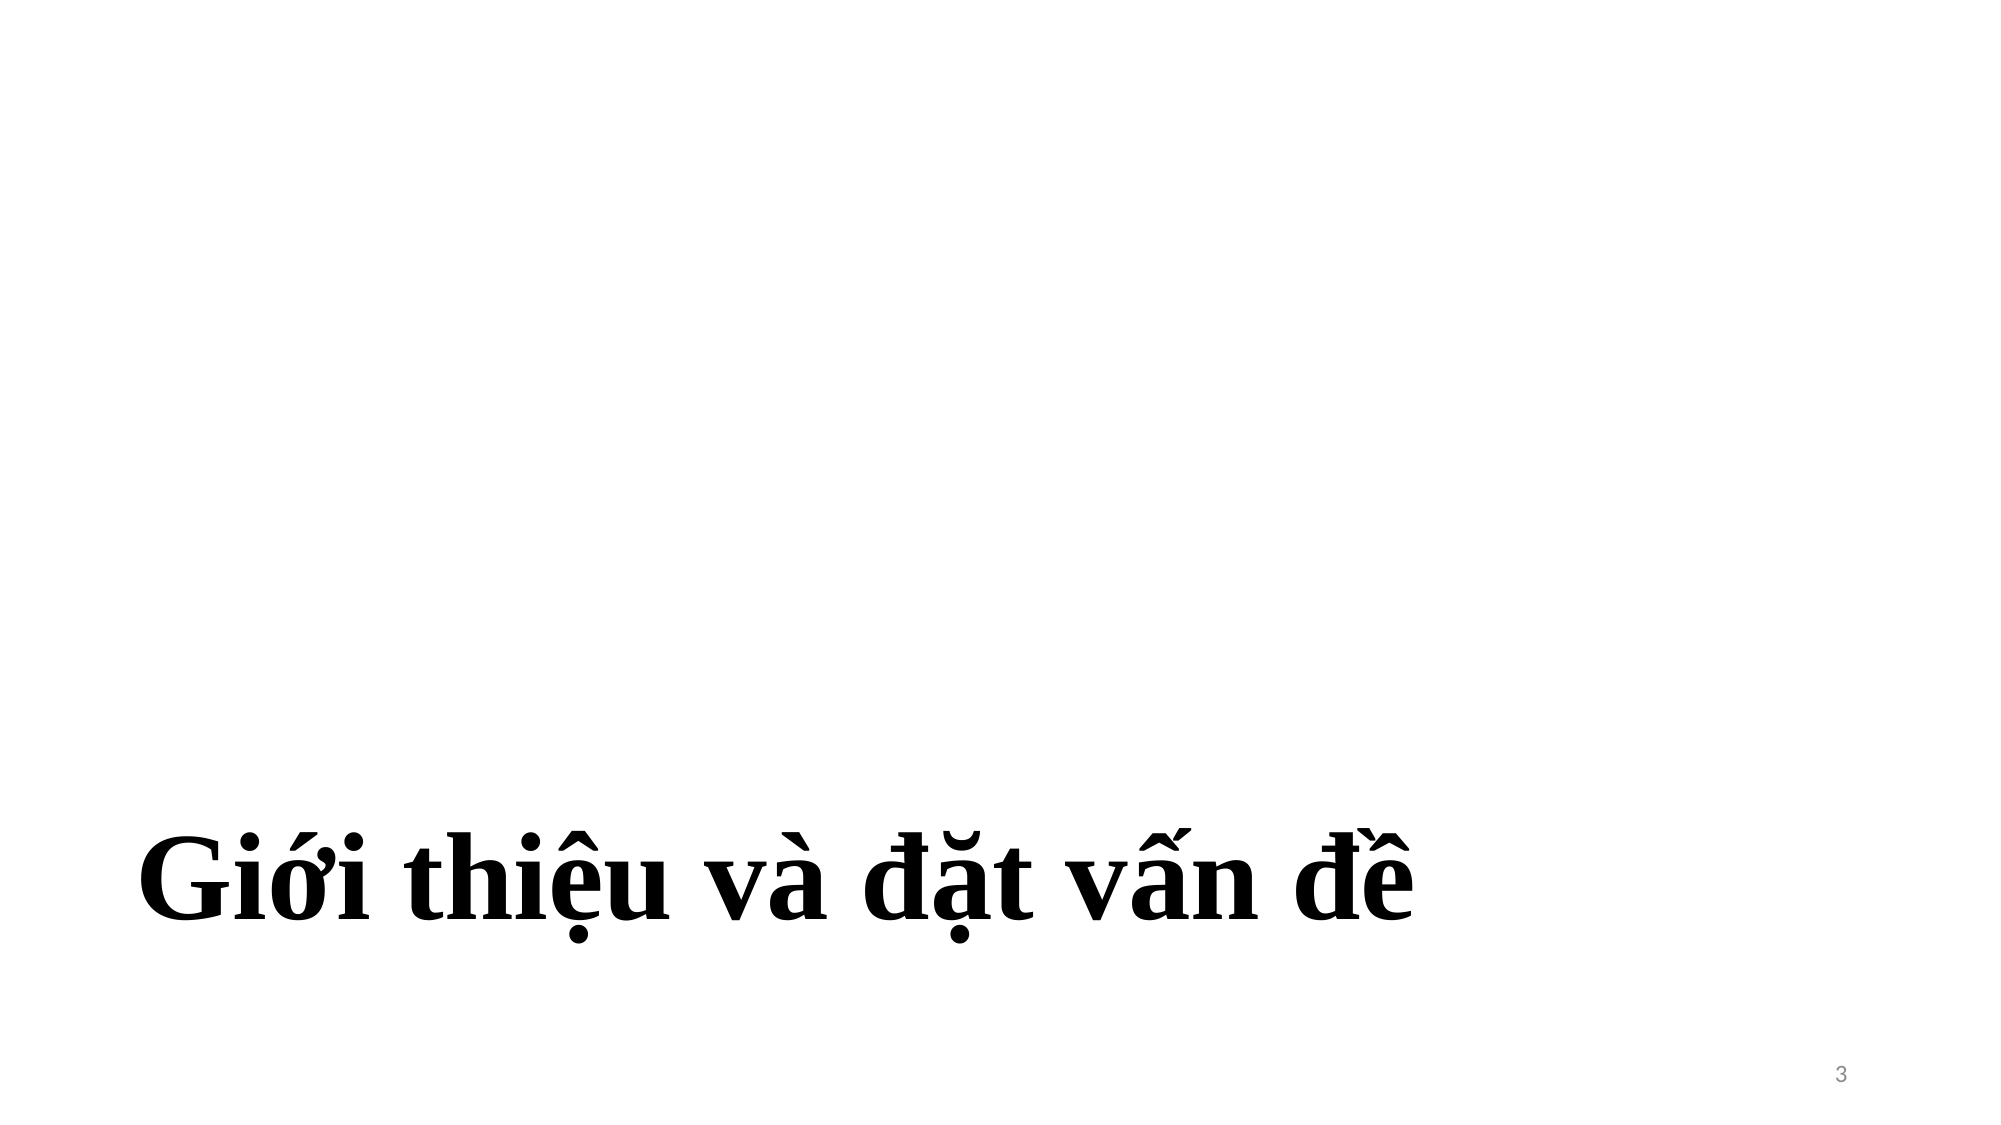

# Giới thiệu và đặt vấn đề
3